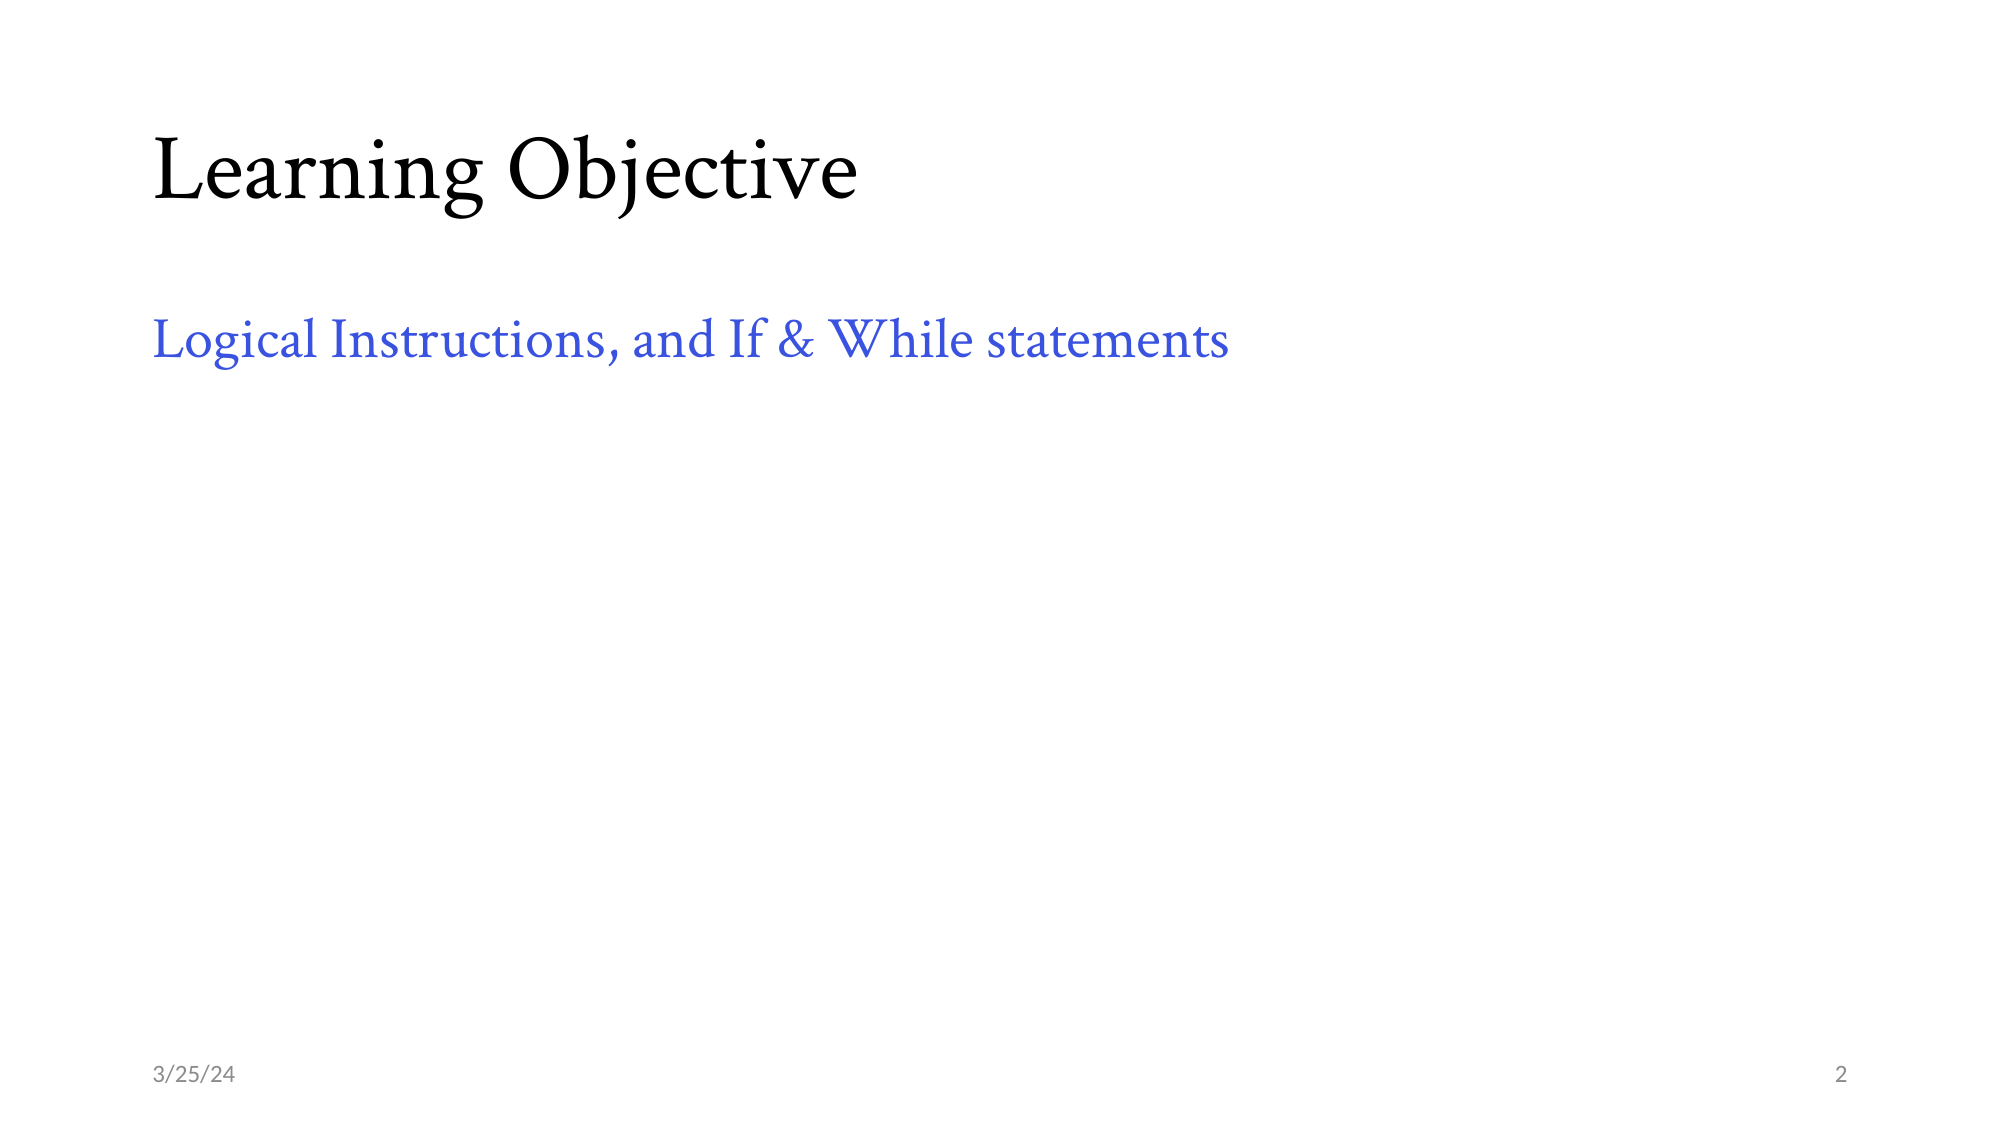

# Learning Objective
Logical Instructions, and If & While statements
3/25/24
2